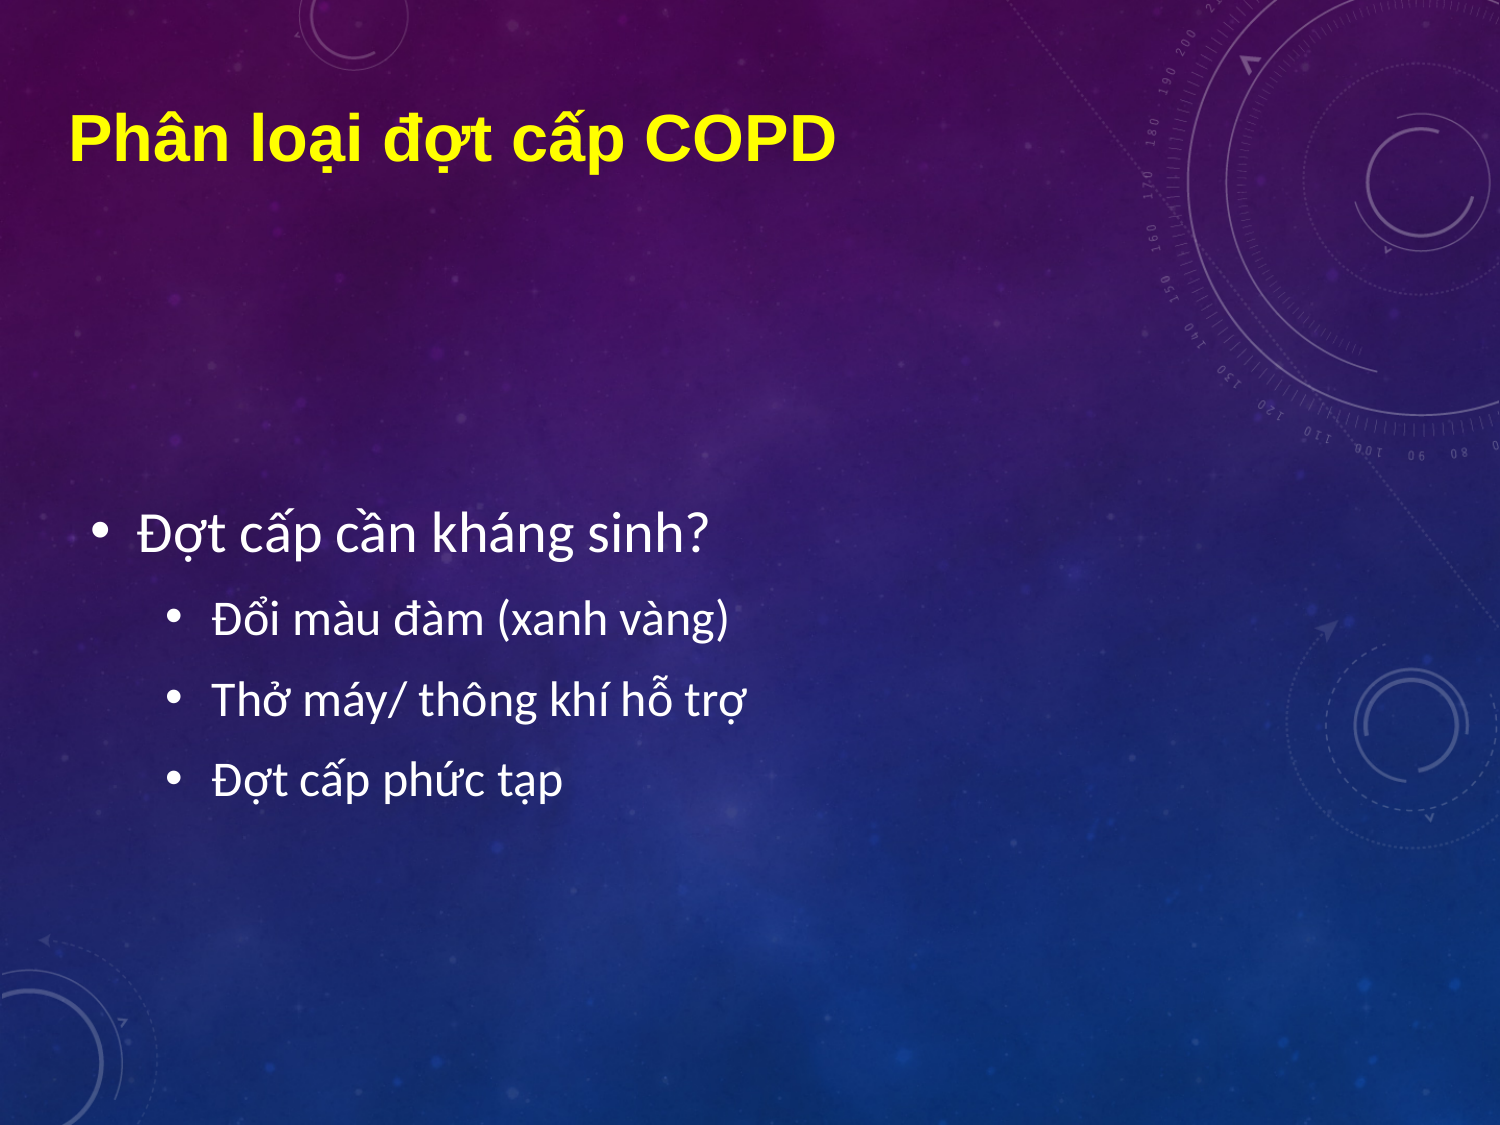

Phân loại đợt cấp COPD
#
Đợt cấp cần kháng sinh?
Đổi màu đàm (xanh vàng)
Thở máy/ thông khí hỗ trợ
Đợt cấp phức tạp